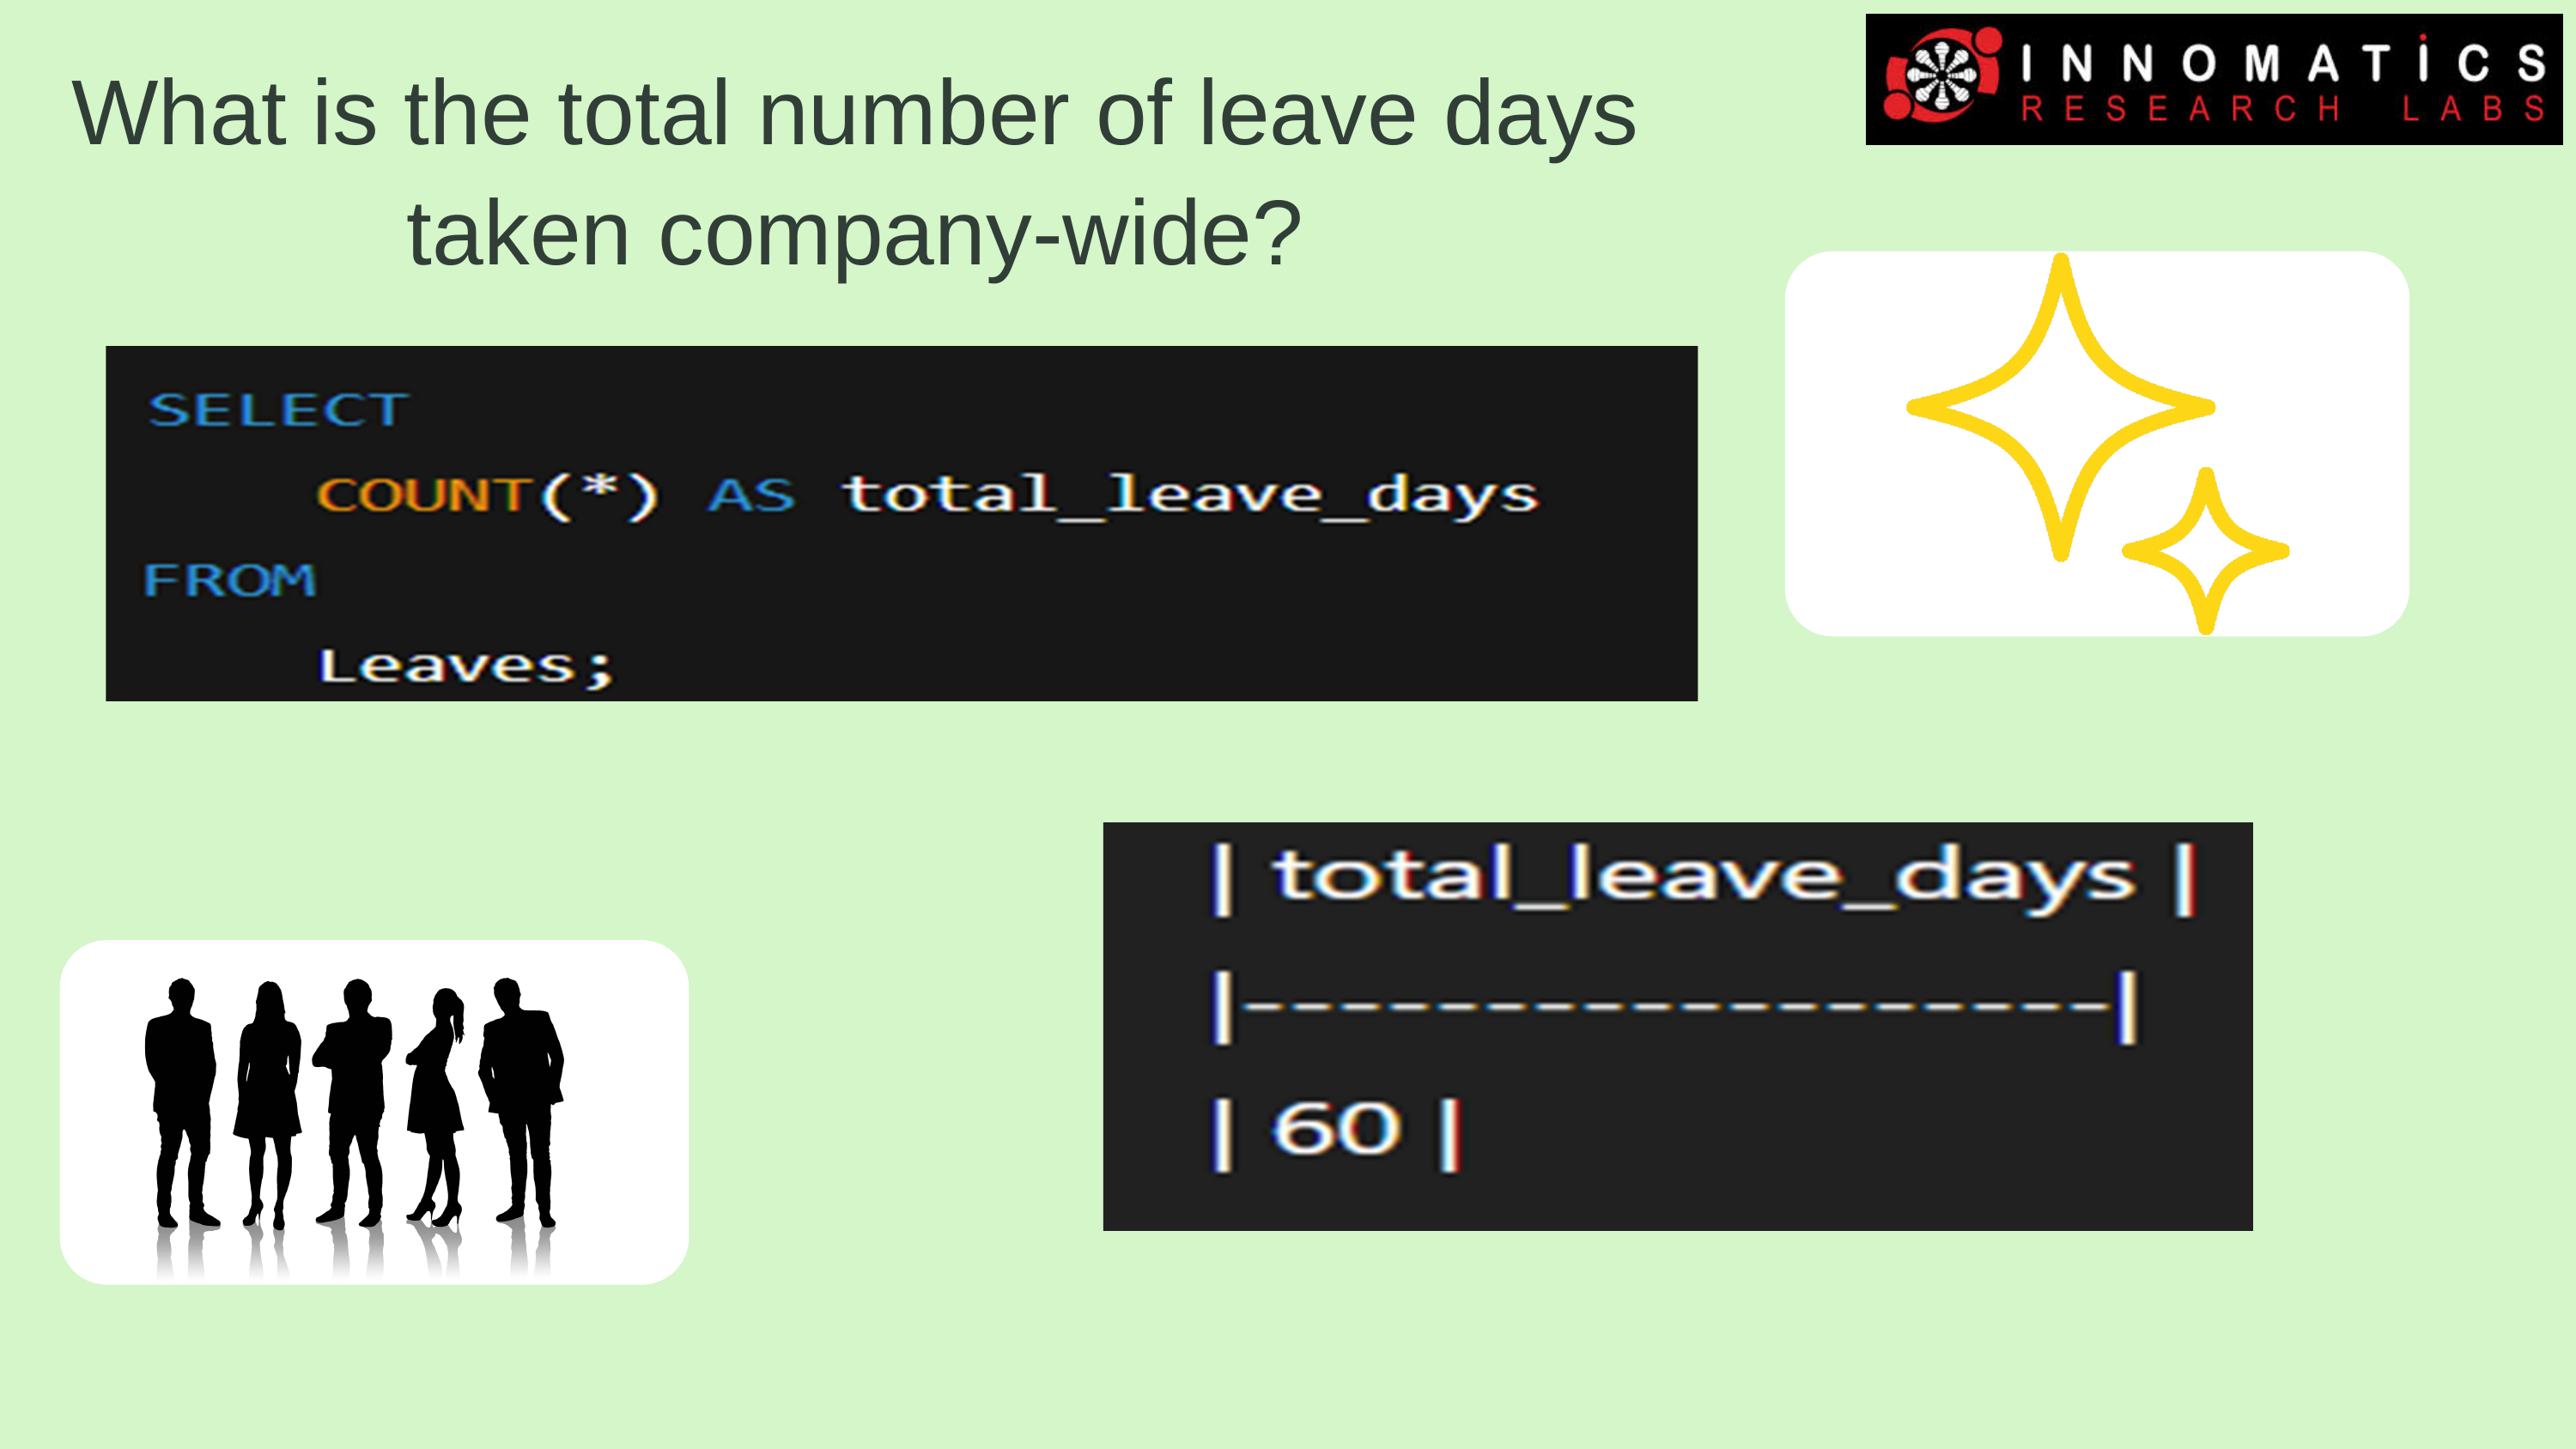

What is the total number of leave days taken company-wide?